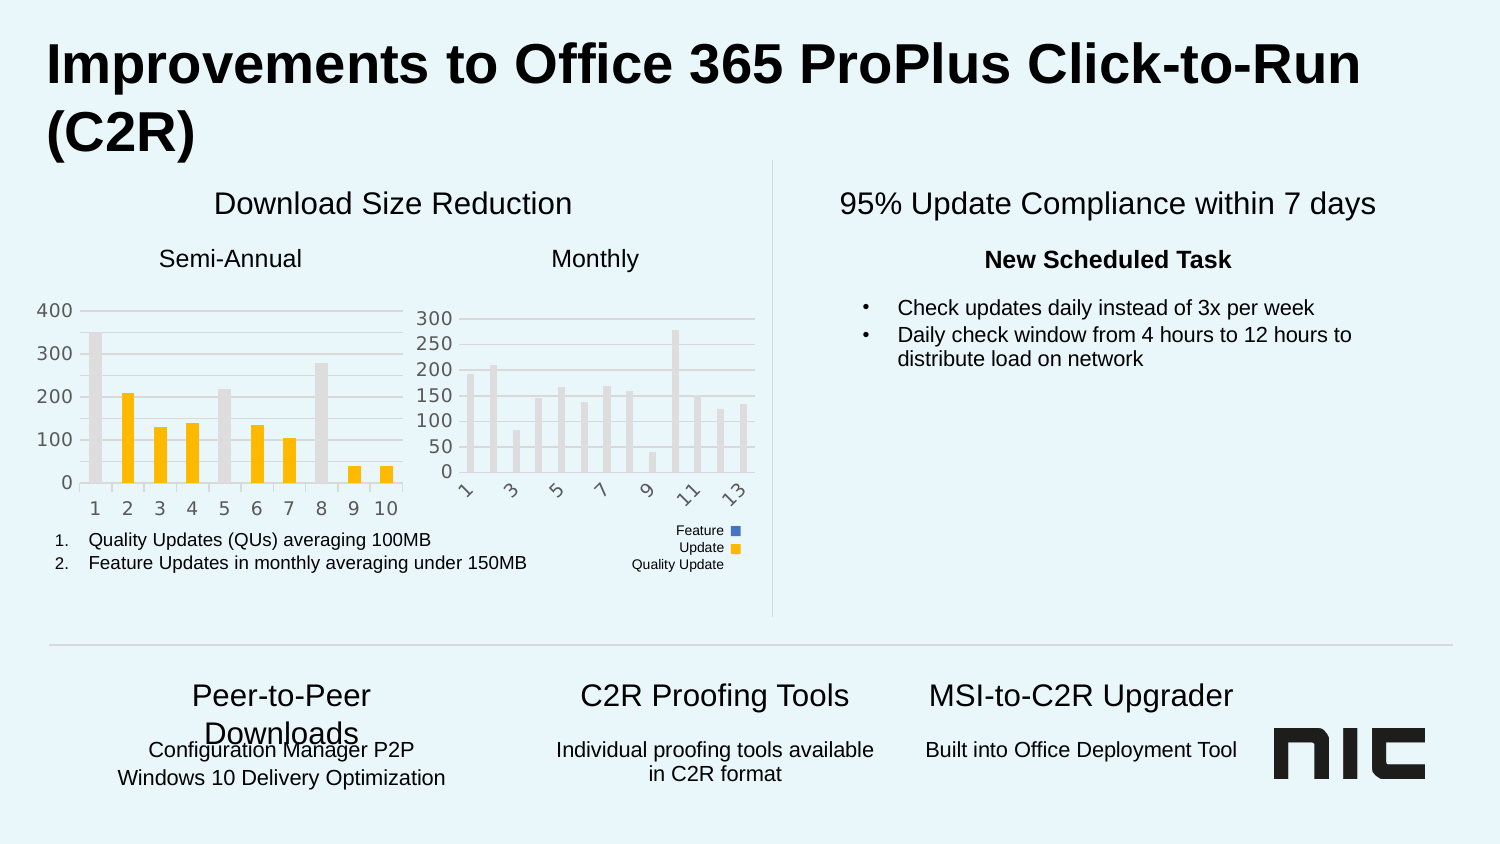

Improvements to Office 365 ProPlus Click-to-Run (C2R)
Download Size Reduction
Semi-Annual
Monthly

### Chart

| Category |  |
|---|---|

### Chart

| Category |  |
|---|---|
Quality Updates (QUs) averaging 100MB
Feature Updates in monthly averaging under 150MB
Feature Update
Quality Update

95% Update Compliance within 7 days
New Scheduled Task
Check updates daily instead of 3x per week
Daily check window from 4 hours to 12 hours to distribute load on network

### Chart

| Category | Feature | Quality |
|---|---|---|
| Feb | 350.0 | None |
| Mar | None | 210.0 |
| Apr | None | 130.0 |
| May | None | 140.0 |
| Jun | 218.0 | None |
| Jul | None | 135.0 |
| Aug | None | 105.0 |
| Sep | 280.0 | None |
| Oct | None | 40.0 |
Peer-to-Peer Downloads
C2R Proofing Tools
MSI-to-C2R Upgrader
Built into Office Deployment Tool
Configuration Manager P2P
Windows 10 Delivery Optimization
Individual proofing tools available in C2R format